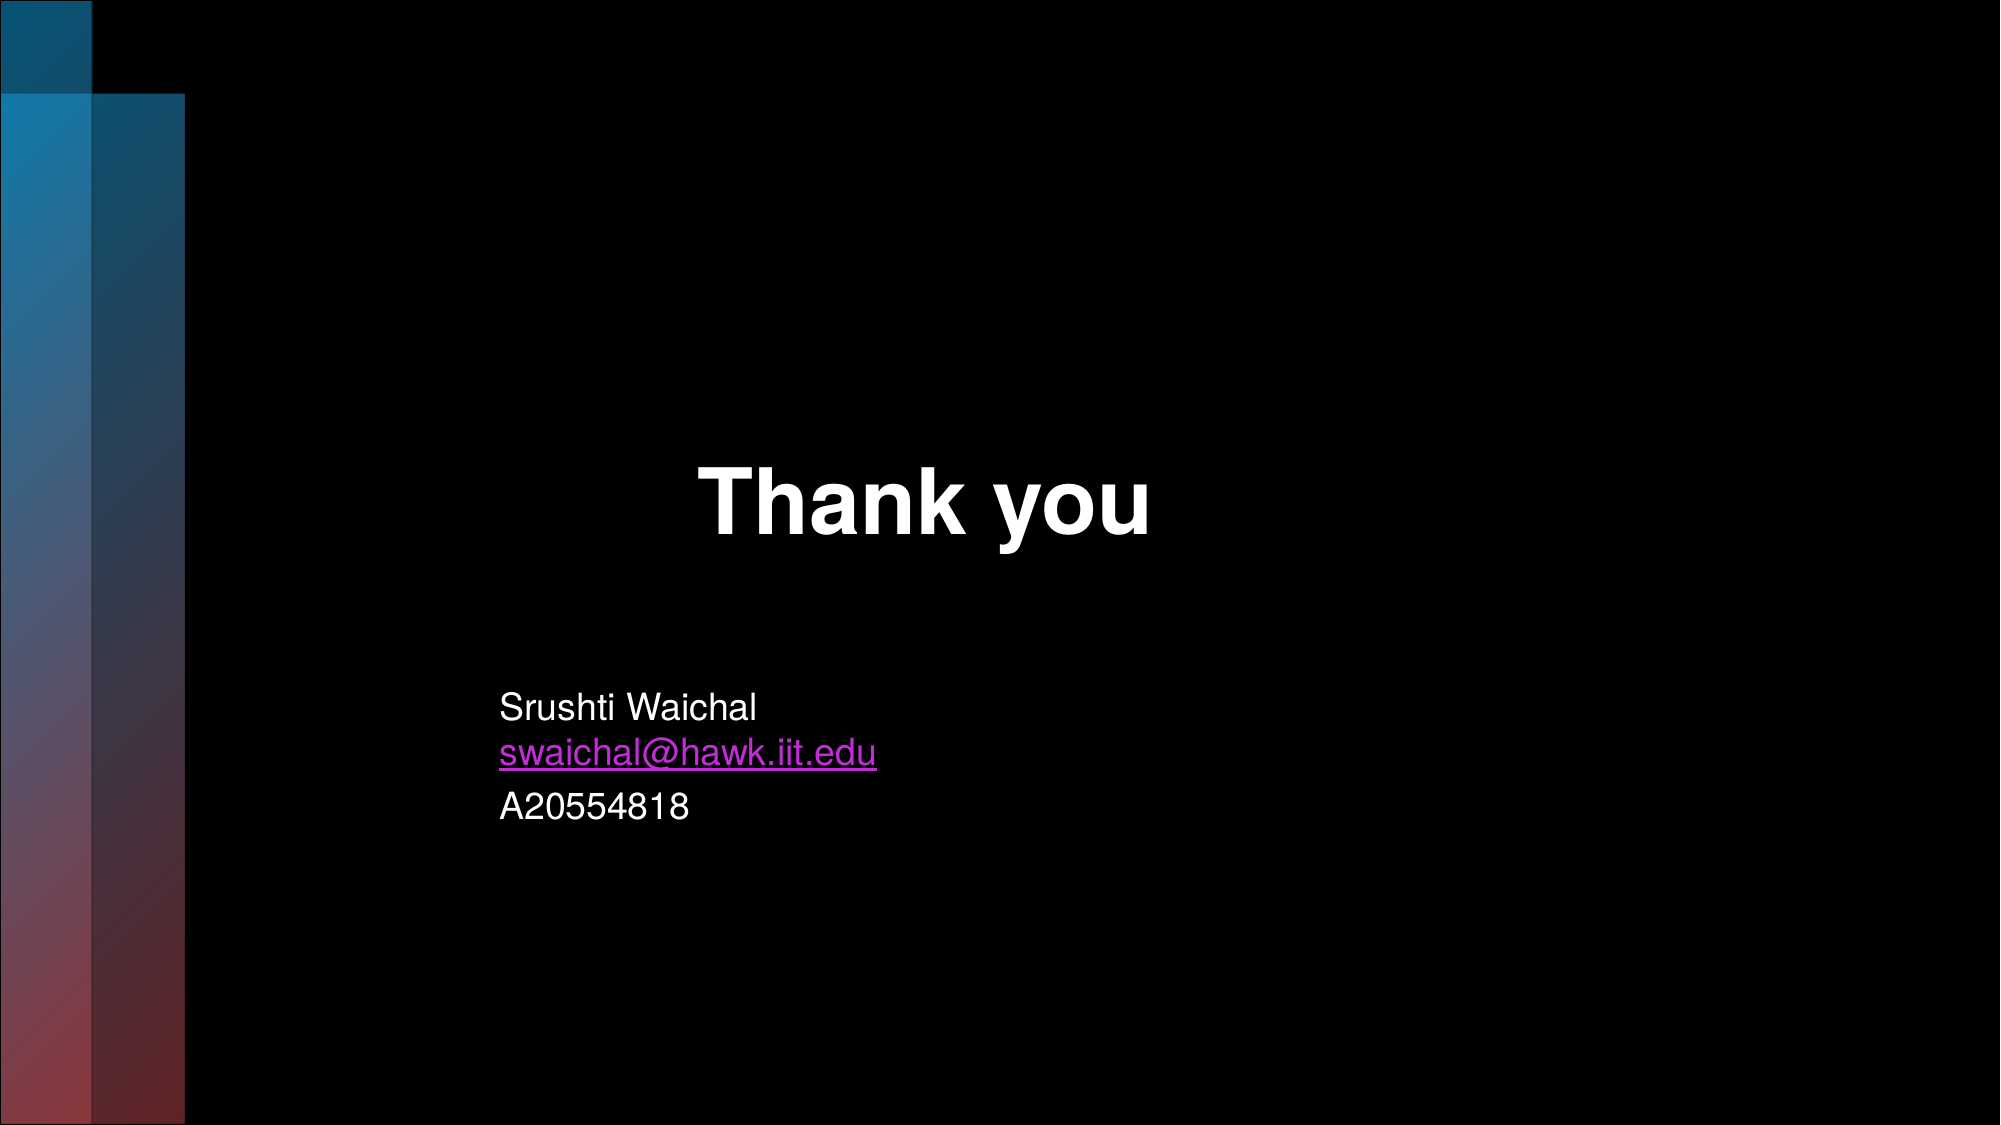

# Thank you
Srushti Waichal
swaichal@hawk.iit.edu
A20554818